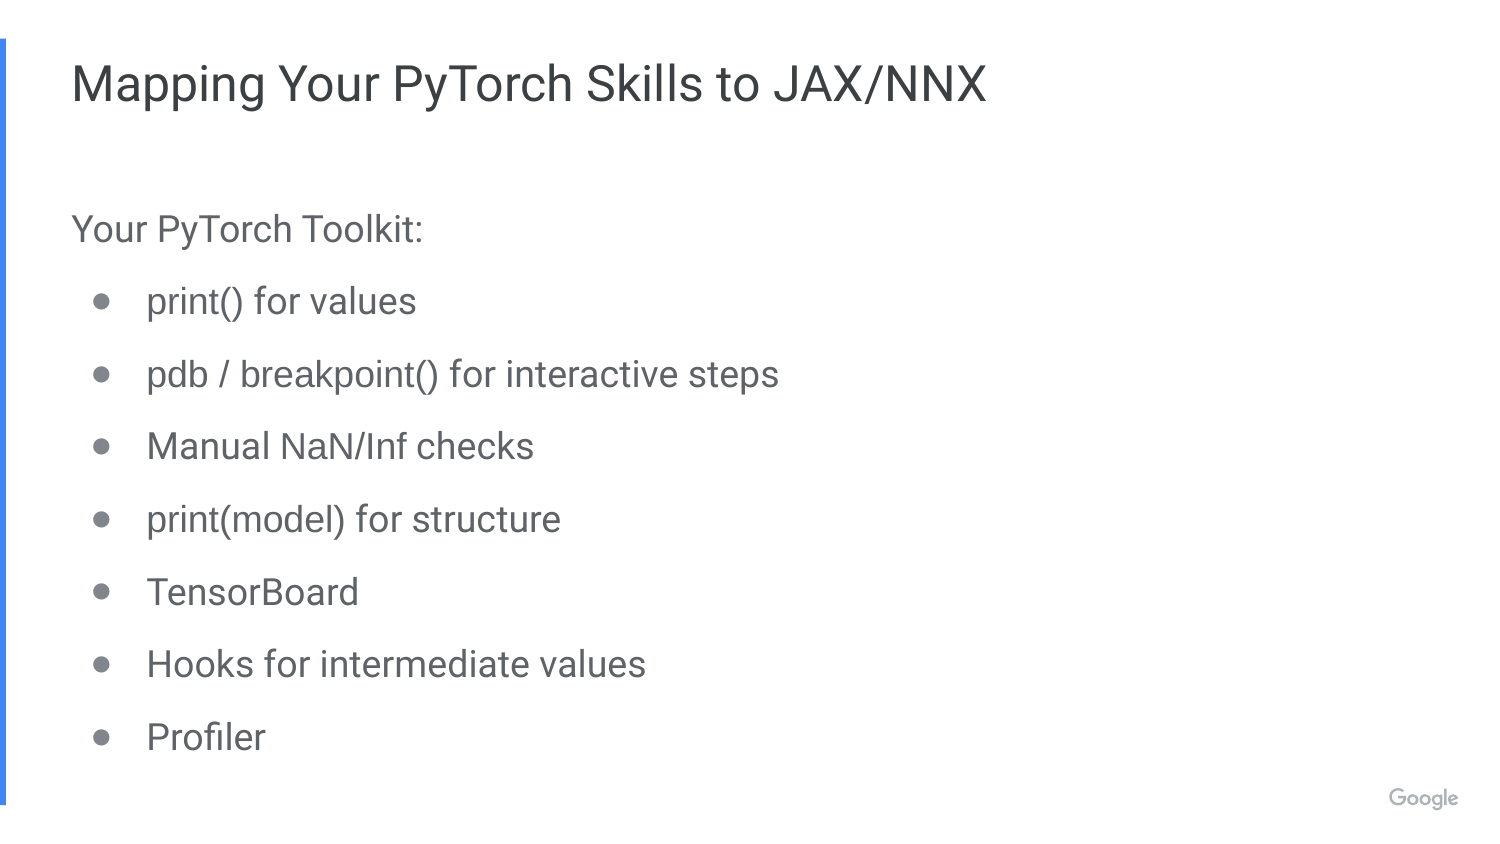

# Mapping Your PyTorch Skills to JAX/NNX
Your PyTorch Toolkit:
print() for values
pdb / breakpoint() for interactive steps
Manual NaN/Inf checks
print(model) for structure
TensorBoard
Hooks for intermediate values
Profiler